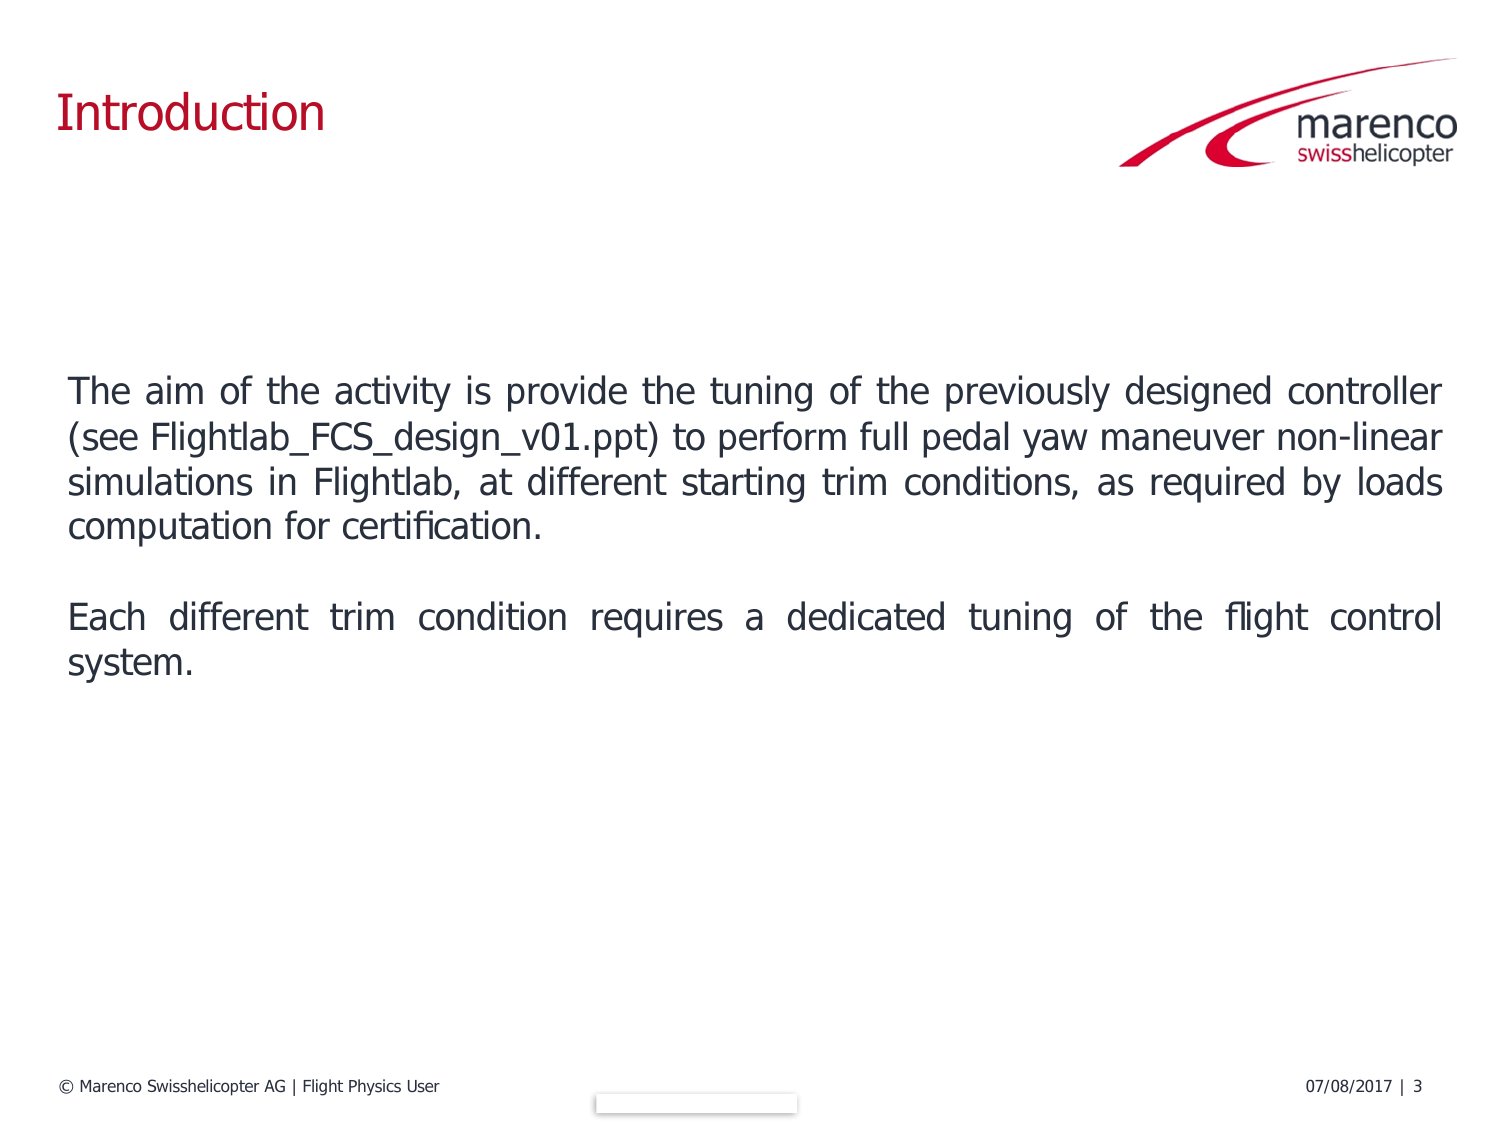

# Introduction

The aim of the activity is provide the tuning of the previously designed controller (see Flightlab_FCS_design_v01.ppt) to perform full pedal yaw maneuver non-linear simulations in Flightlab, at different starting trim conditions, as required by loads computation for certification.

Each different trim condition requires a dedicated tuning of the flight control system.

07/08/2017